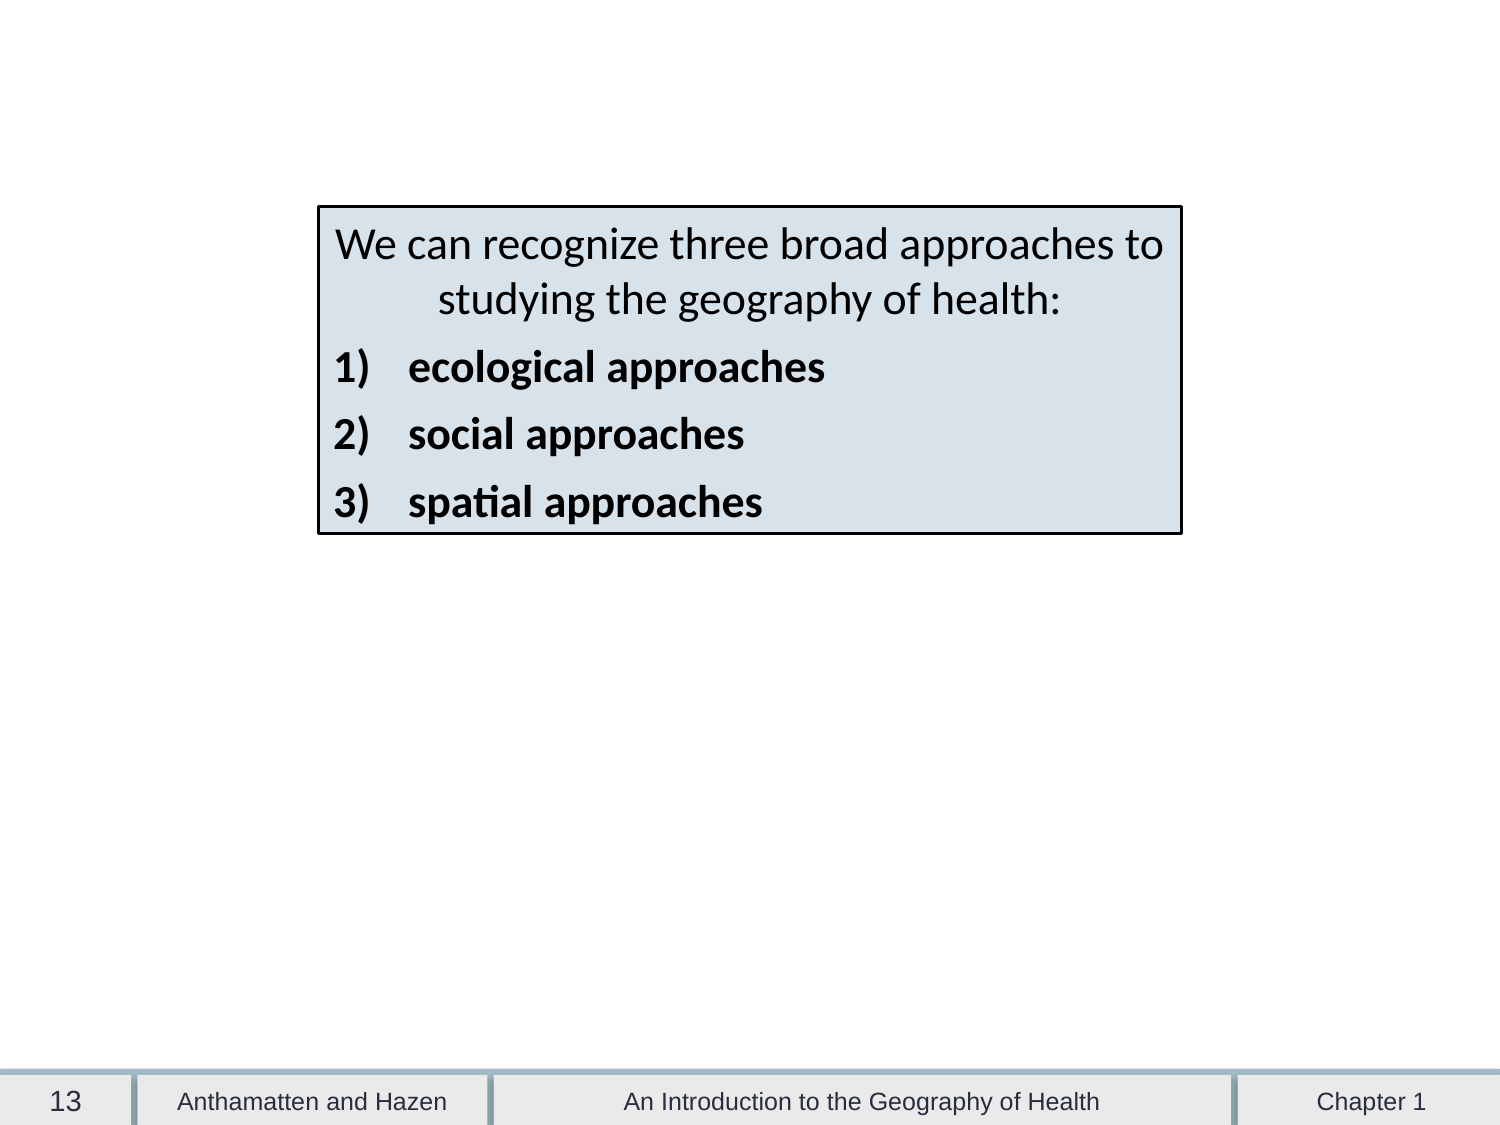

We can recognize three broad approaches to studying the geography of health:
ecological approaches
social approaches
spatial approaches
13
Anthamatten and Hazen
An Introduction to the Geography of Health
Chapter 1